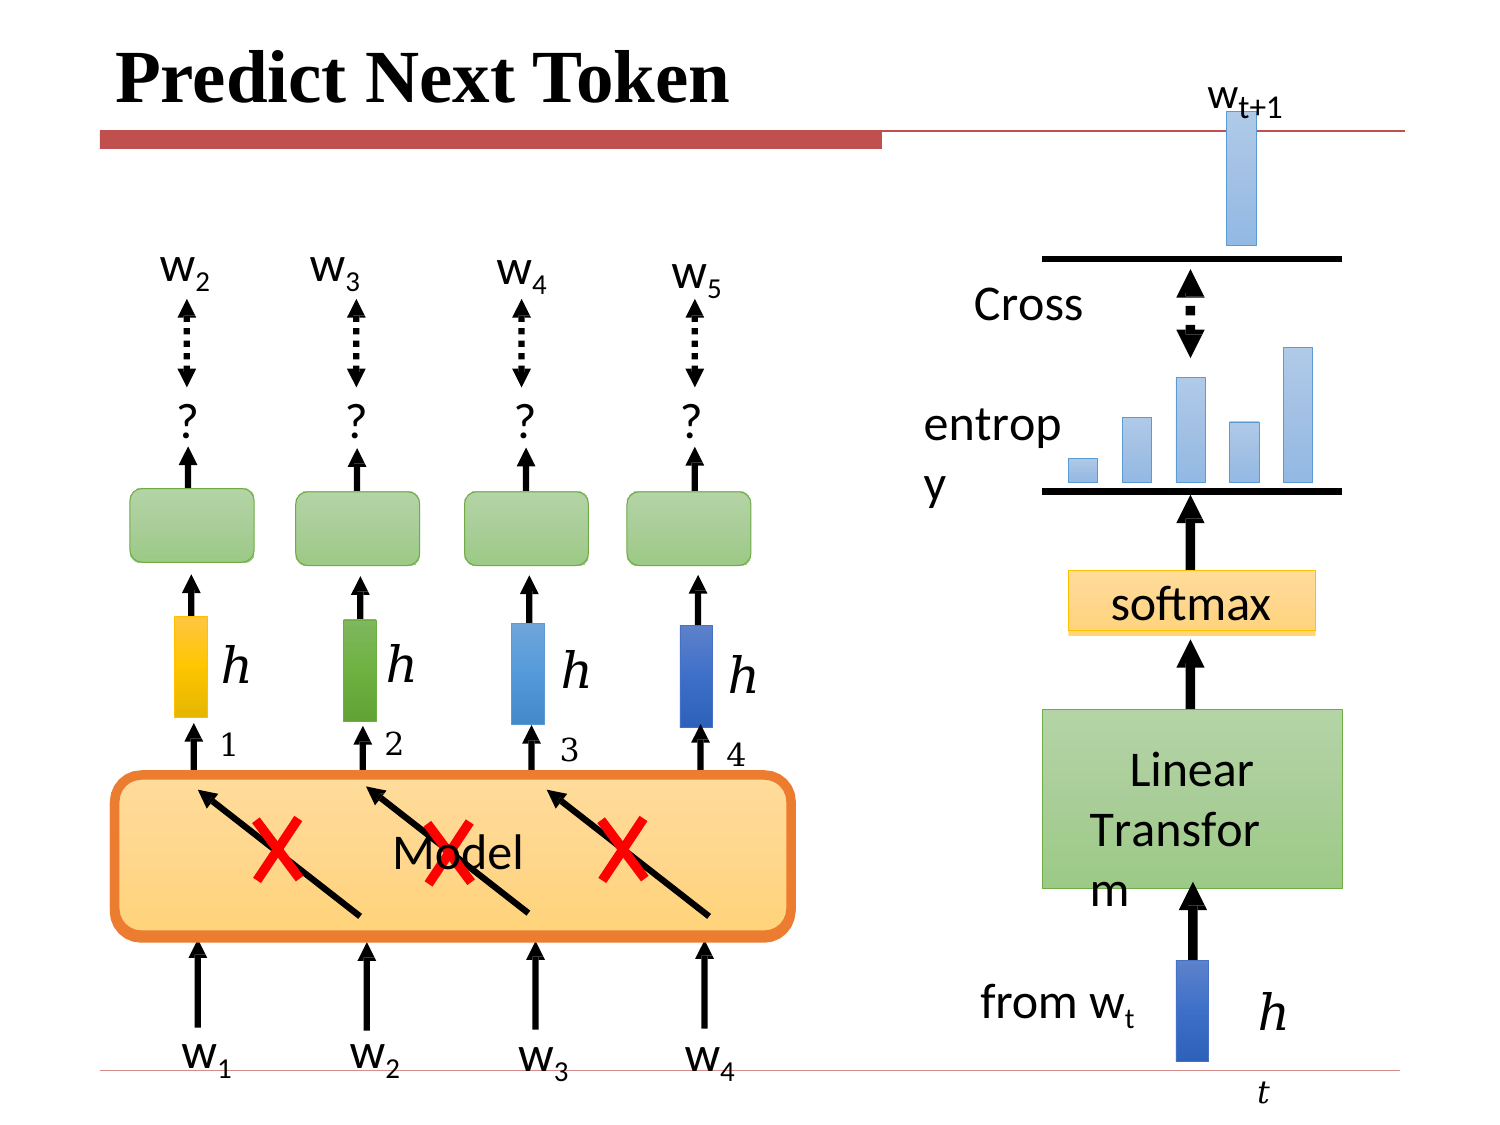

# Predict Next Token
wt+1

w2	w3
w4
w5

Cross  entropy

?
?
?
?

softmax

ℎ2
ℎ1
ℎ3

ℎ4

Linear  Transform

Model

from wt
ℎ𝑡
w1
w2
w3
w4